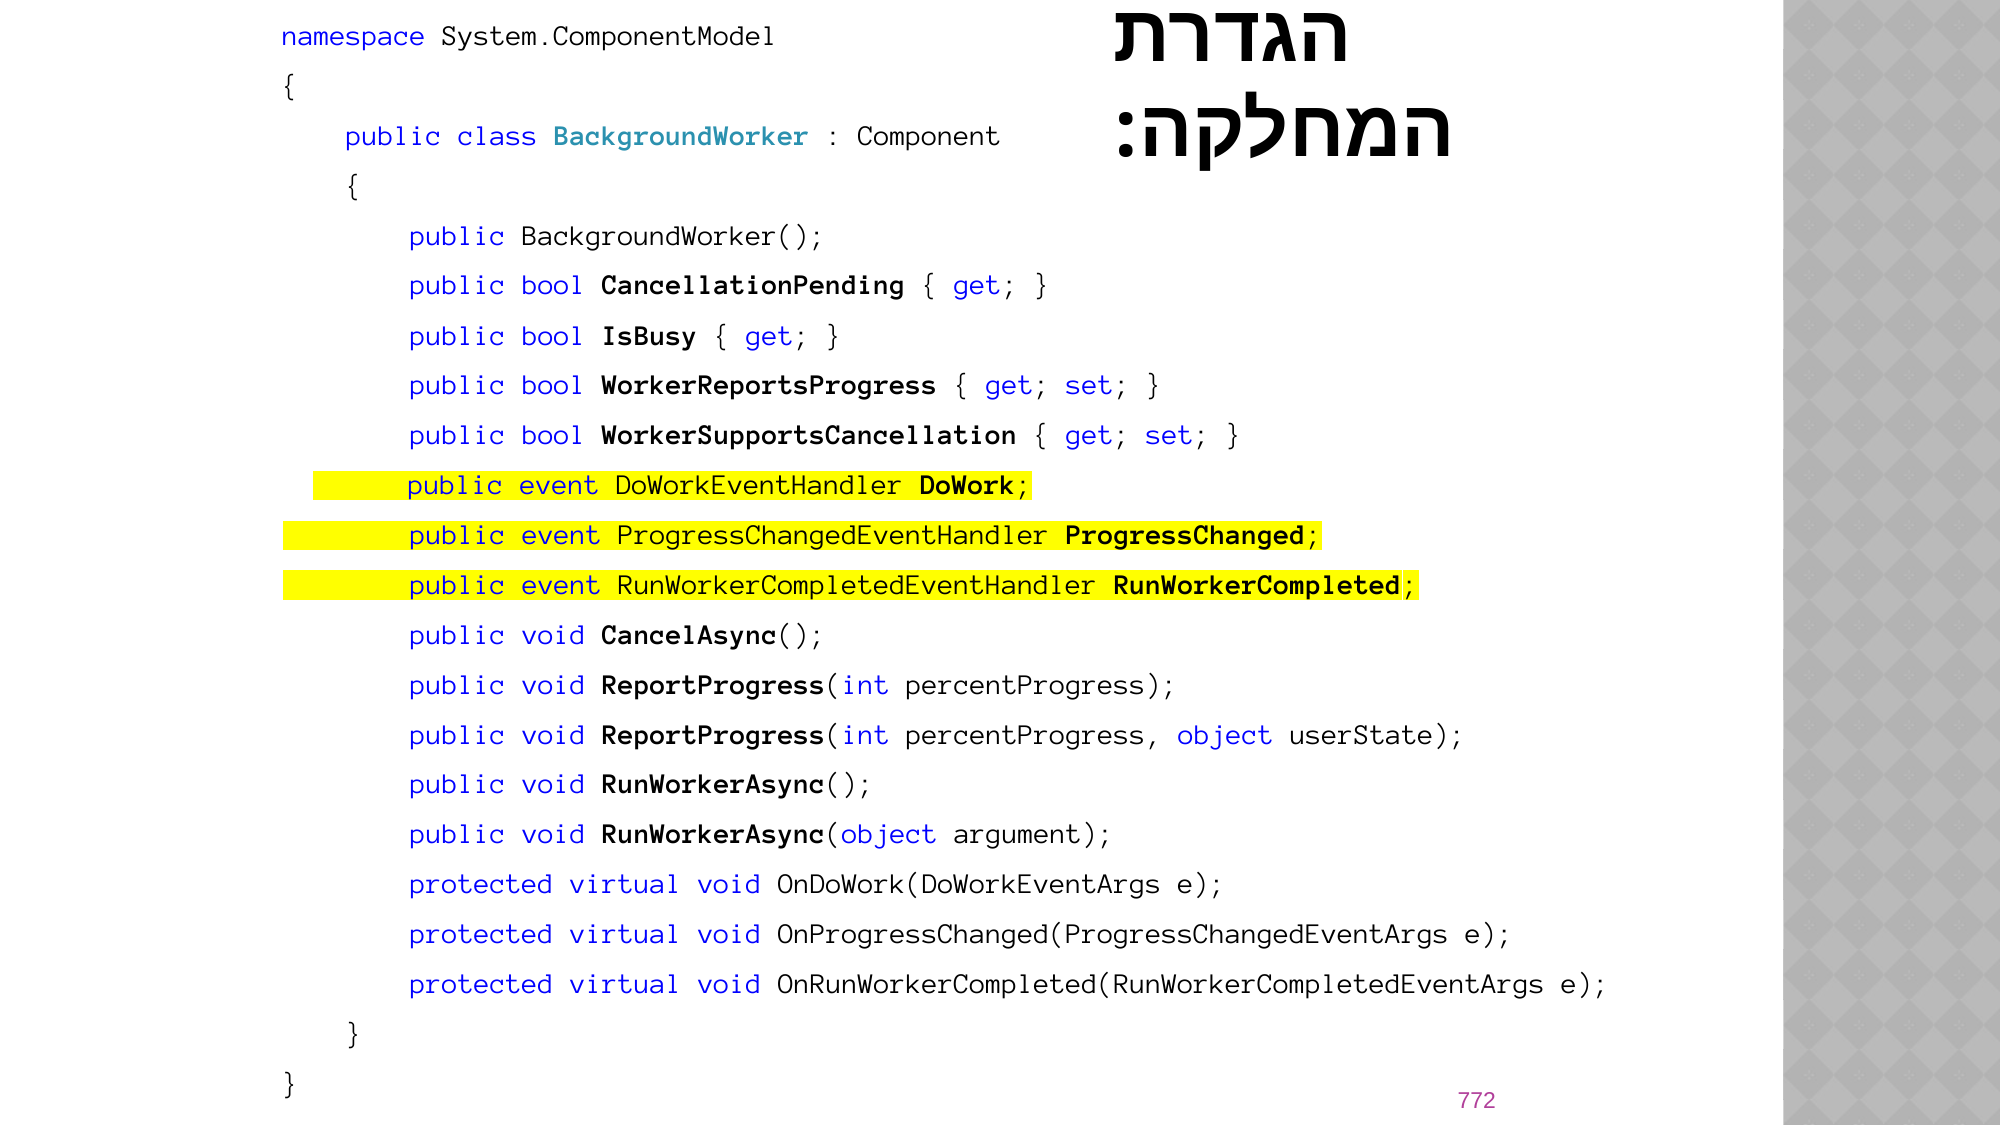

namespace System.ComponentModel
{
    public class BackgroundWorker : Component
    {
        public BackgroundWorker();
        public bool CancellationPending { get; }
        public bool IsBusy { get; }
        public bool WorkerReportsProgress { get; set; }
        public bool WorkerSupportsCancellation { get; set; }
      public event DoWorkEventHandler DoWork;
        public event ProgressChangedEventHandler ProgressChanged;
        public event RunWorkerCompletedEventHandler RunWorkerCompleted;
        public void CancelAsync();
        public void ReportProgress(int percentProgress);
        public void ReportProgress(int percentProgress, object userState);
        public void RunWorkerAsync();
        public void RunWorkerAsync(object argument);
        protected virtual void OnDoWork(DoWorkEventArgs e);
        protected virtual void OnProgressChanged(ProgressChangedEventArgs e);
        protected virtual void OnRunWorkerCompleted(RunWorkerCompletedEventArgs e);
    }
}

# הגדרת המחלקה:
772